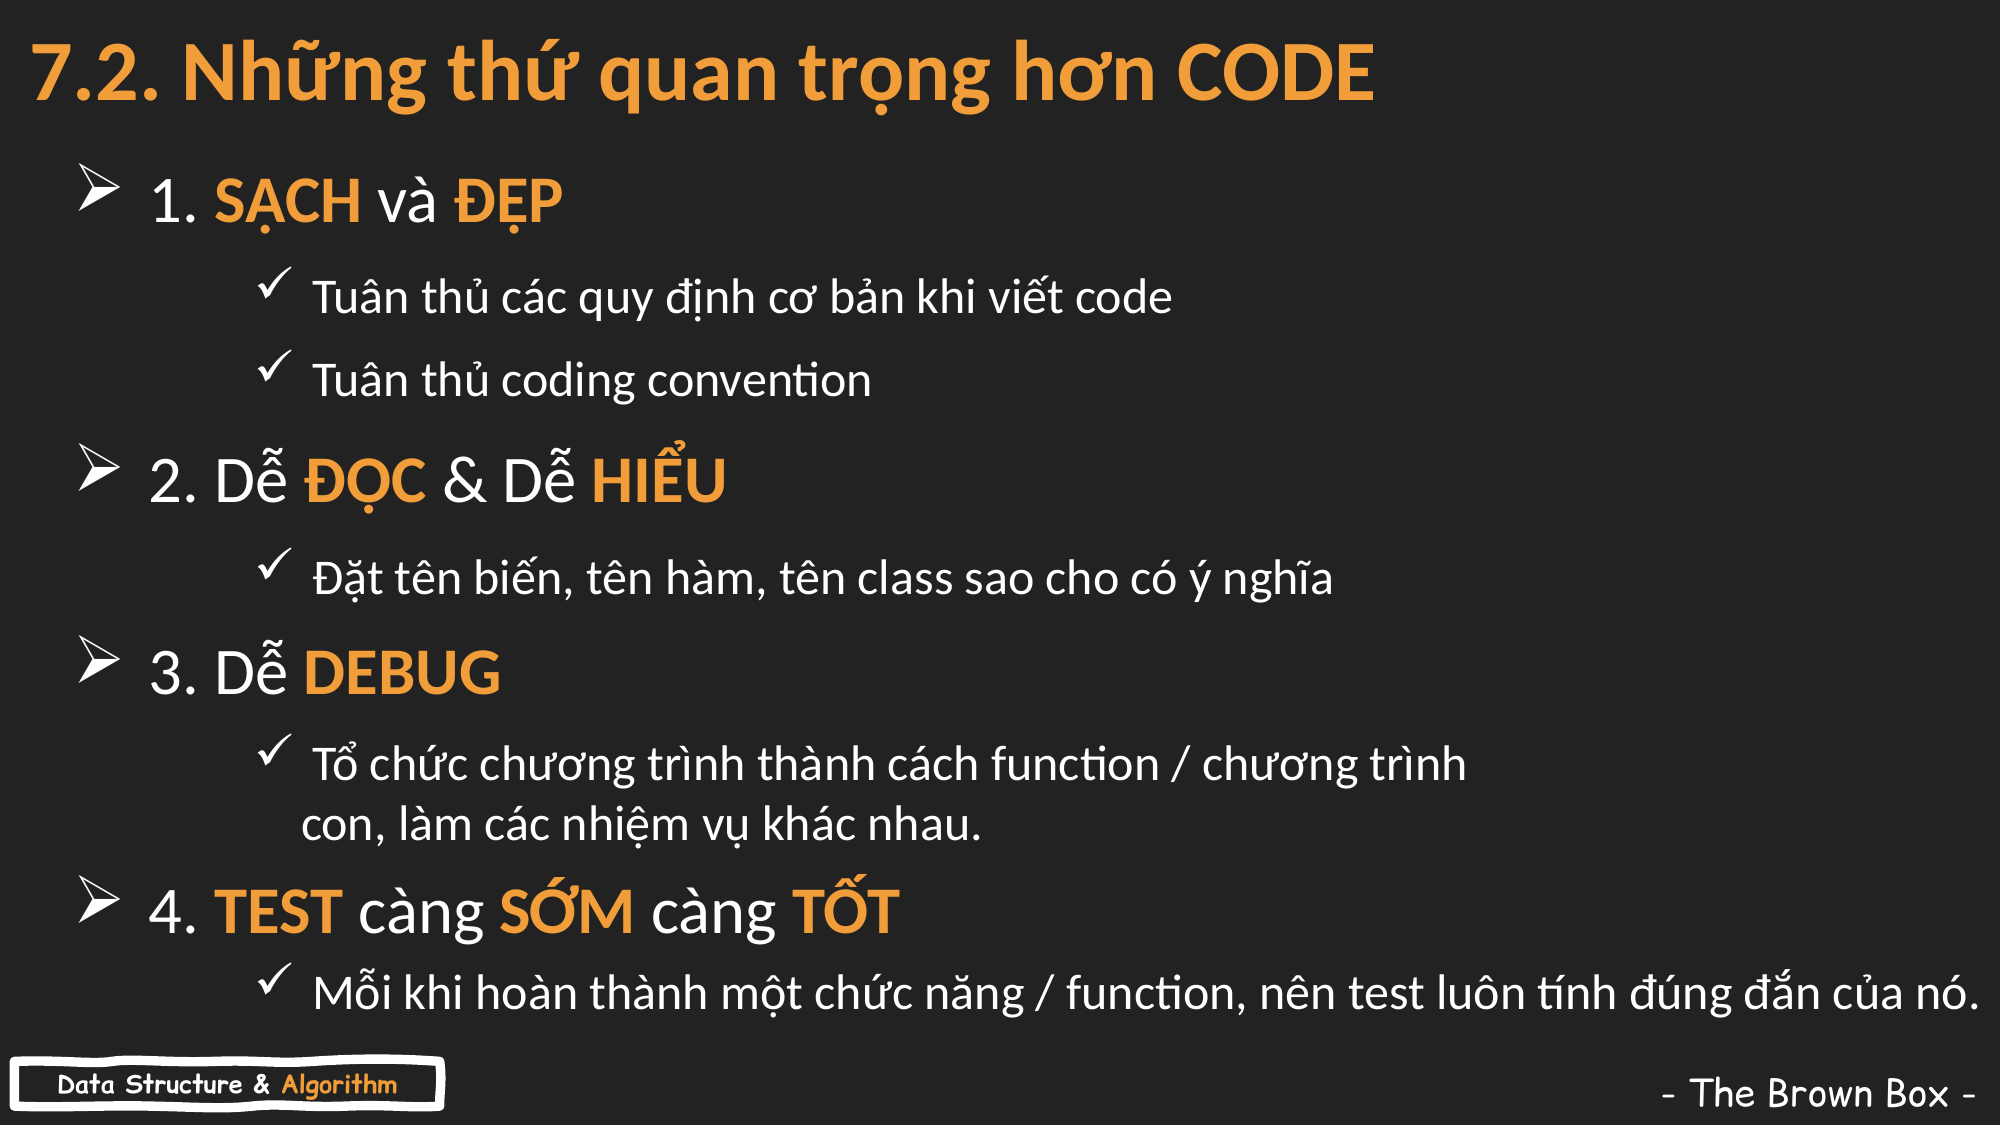

# 7.2. Những thứ quan trọng hơn CODE
1. SẠCH và ĐẸP
 Tuân thủ các quy định cơ bản khi viết code
 Tuân thủ coding convention
2. Dễ ĐỌC & Dễ HIỂU
 Đặt tên biến, tên hàm, tên class sao cho có ý nghĩa
3. Dễ DEBUG
 Tổ chức chương trình thành cách function / chương trình con, làm các nhiệm vụ khác nhau.
4. TEST càng SỚM càng TỐT
 Mỗi khi hoàn thành một chức năng / function, nên test luôn tính đúng đắn của nó.
Data Structure & Algorithm
- The Brown Box -